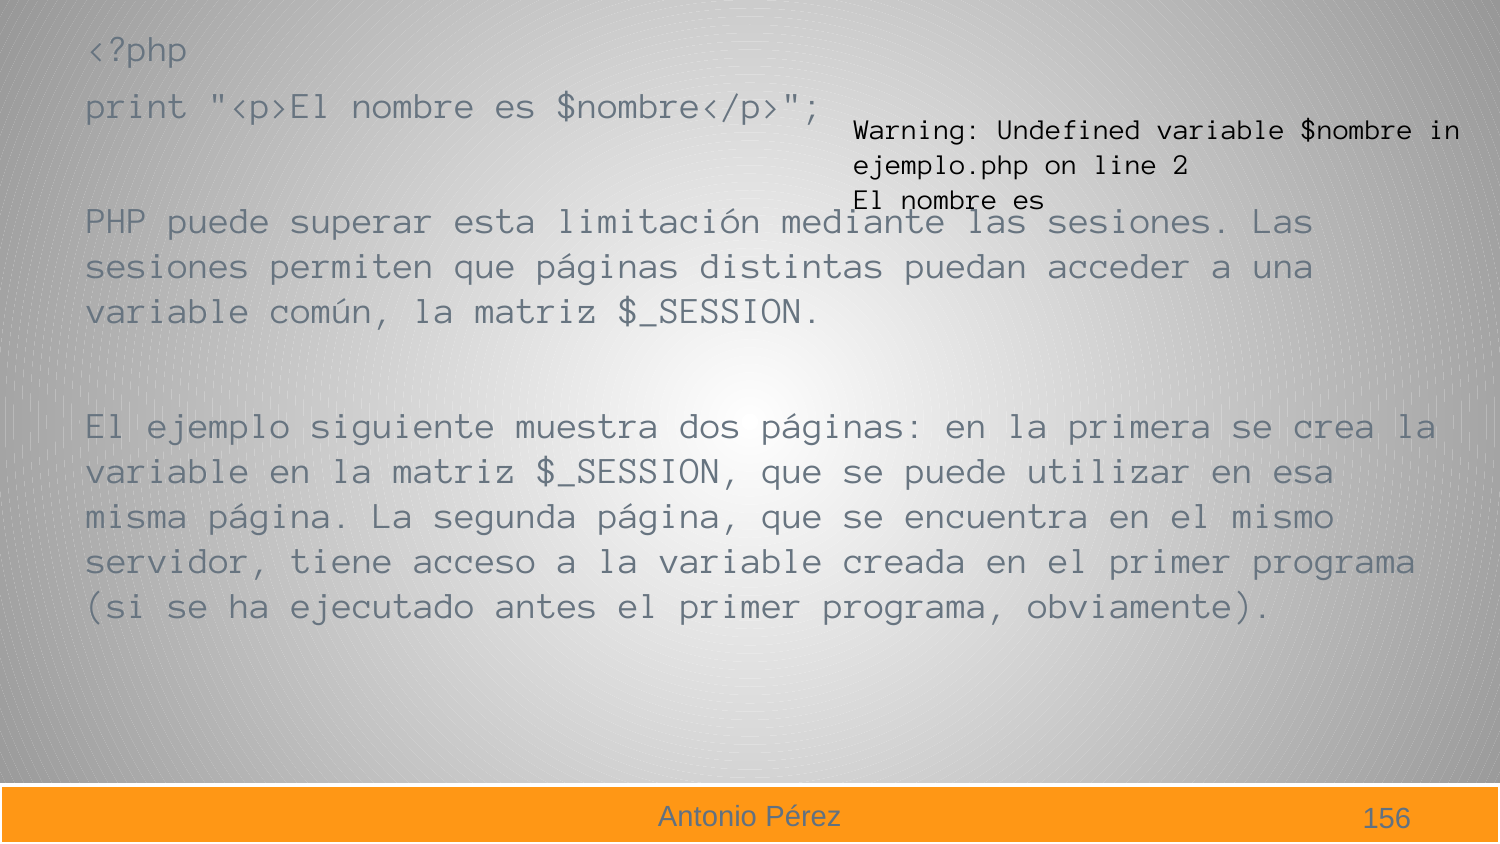

<?php
print "<p>El nombre es $nombre</p>";

PHP puede superar esta limitación mediante las sesiones. Las sesiones permiten que páginas distintas puedan acceder a una variable común, la matriz $_SESSION.

El ejemplo siguiente muestra dos páginas: en la primera se crea la variable en la matriz $_SESSION, que se puede utilizar en esa misma página. La segunda página, que se encuentra en el mismo servidor, tiene acceso a la variable creada en el primer programa (si se ha ejecutado antes el primer programa, obviamente).
Warning: Undefined variable $nombre in ejemplo.php on line 2
El nombre es
156